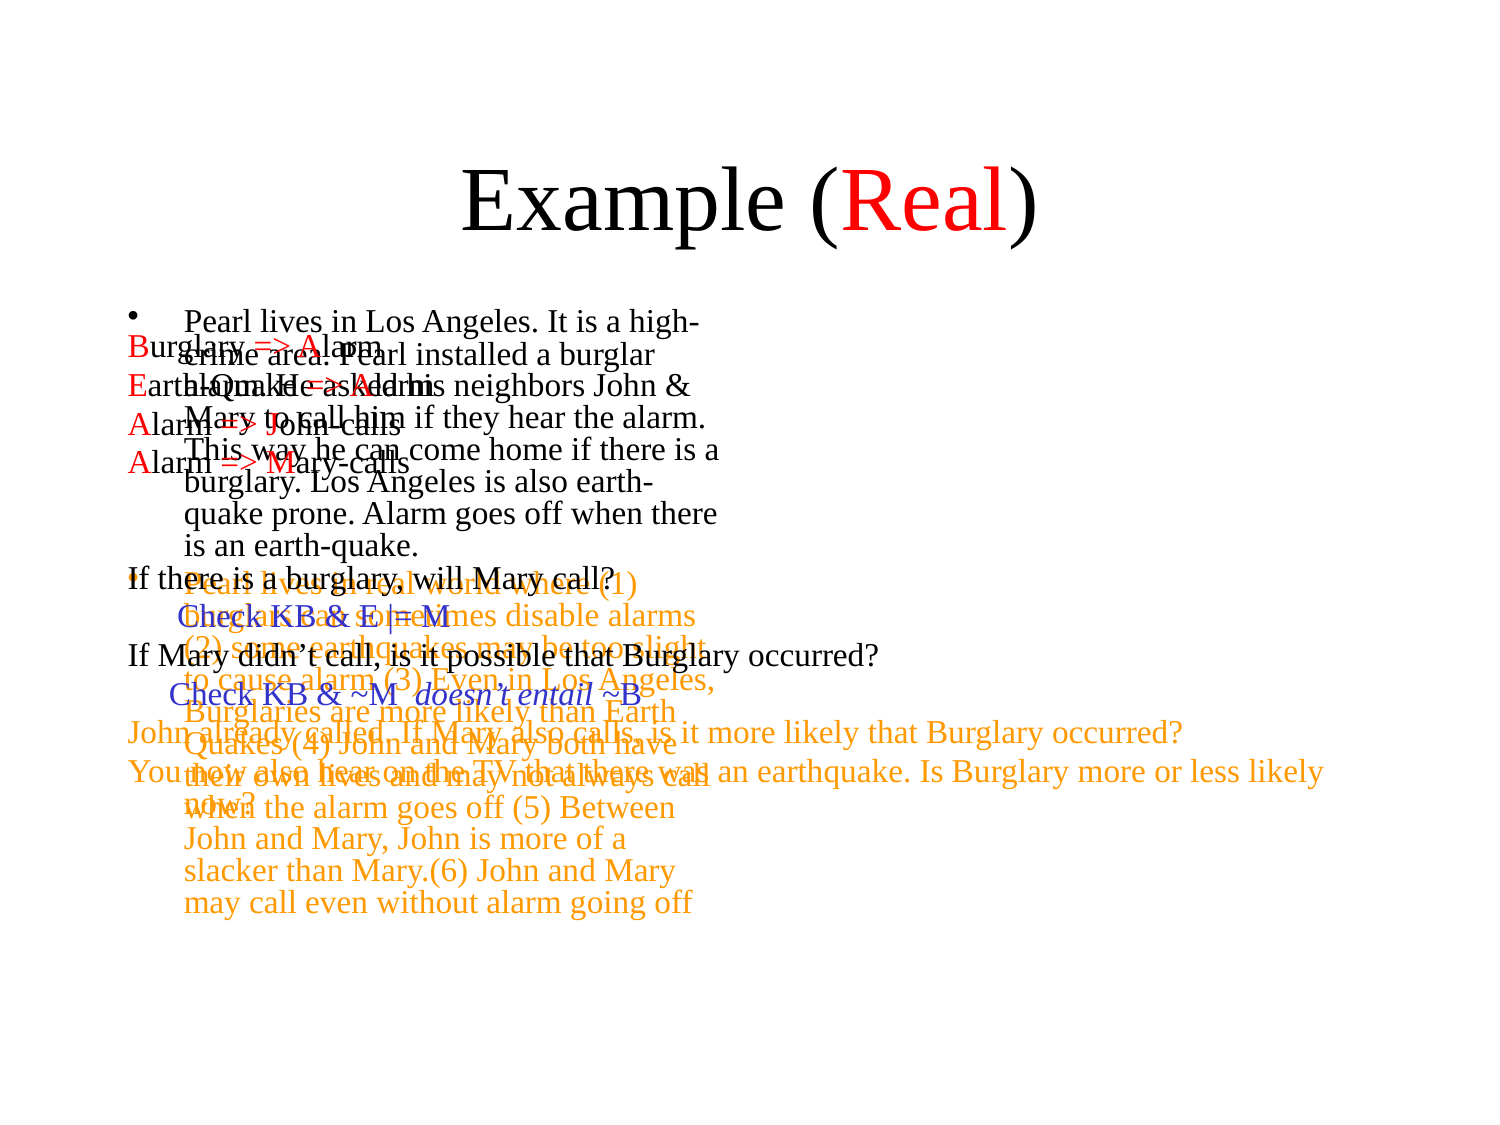

# Example (Real)
Pearl lives in Los Angeles. It is a high-crime area. Pearl installed a burglar alarm. He asked his neighbors John & Mary to call him if they hear the alarm. This way he can come home if there is a burglary. Los Angeles is also earth-quake prone. Alarm goes off when there is an earth-quake.
Pearl lives in real world where (1) burglars can sometimes disable alarms (2) some earthquakes may be too slight to cause alarm (3) Even in Los Angeles, Burglaries are more likely than Earth Quakes (4) John and Mary both have their own lives and may not always call when the alarm goes off (5) Between John and Mary, John is more of a slacker than Mary.(6) John and Mary may call even without alarm going off
Burglary => Alarm
Earth-Quake => Alarm
Alarm => John-calls
Alarm => Mary-calls

If there is a burglary, will Mary call?
      Check KB & E |= M
If Mary didn’t call, is it possible that Burglary occurred?
     Check KB & ~M  doesn’t entail ~B
John already called. If Mary also calls, is it more likely that Burglary occurred?
You now also hear on the TV that there was an earthquake. Is Burglary more or less likely now?